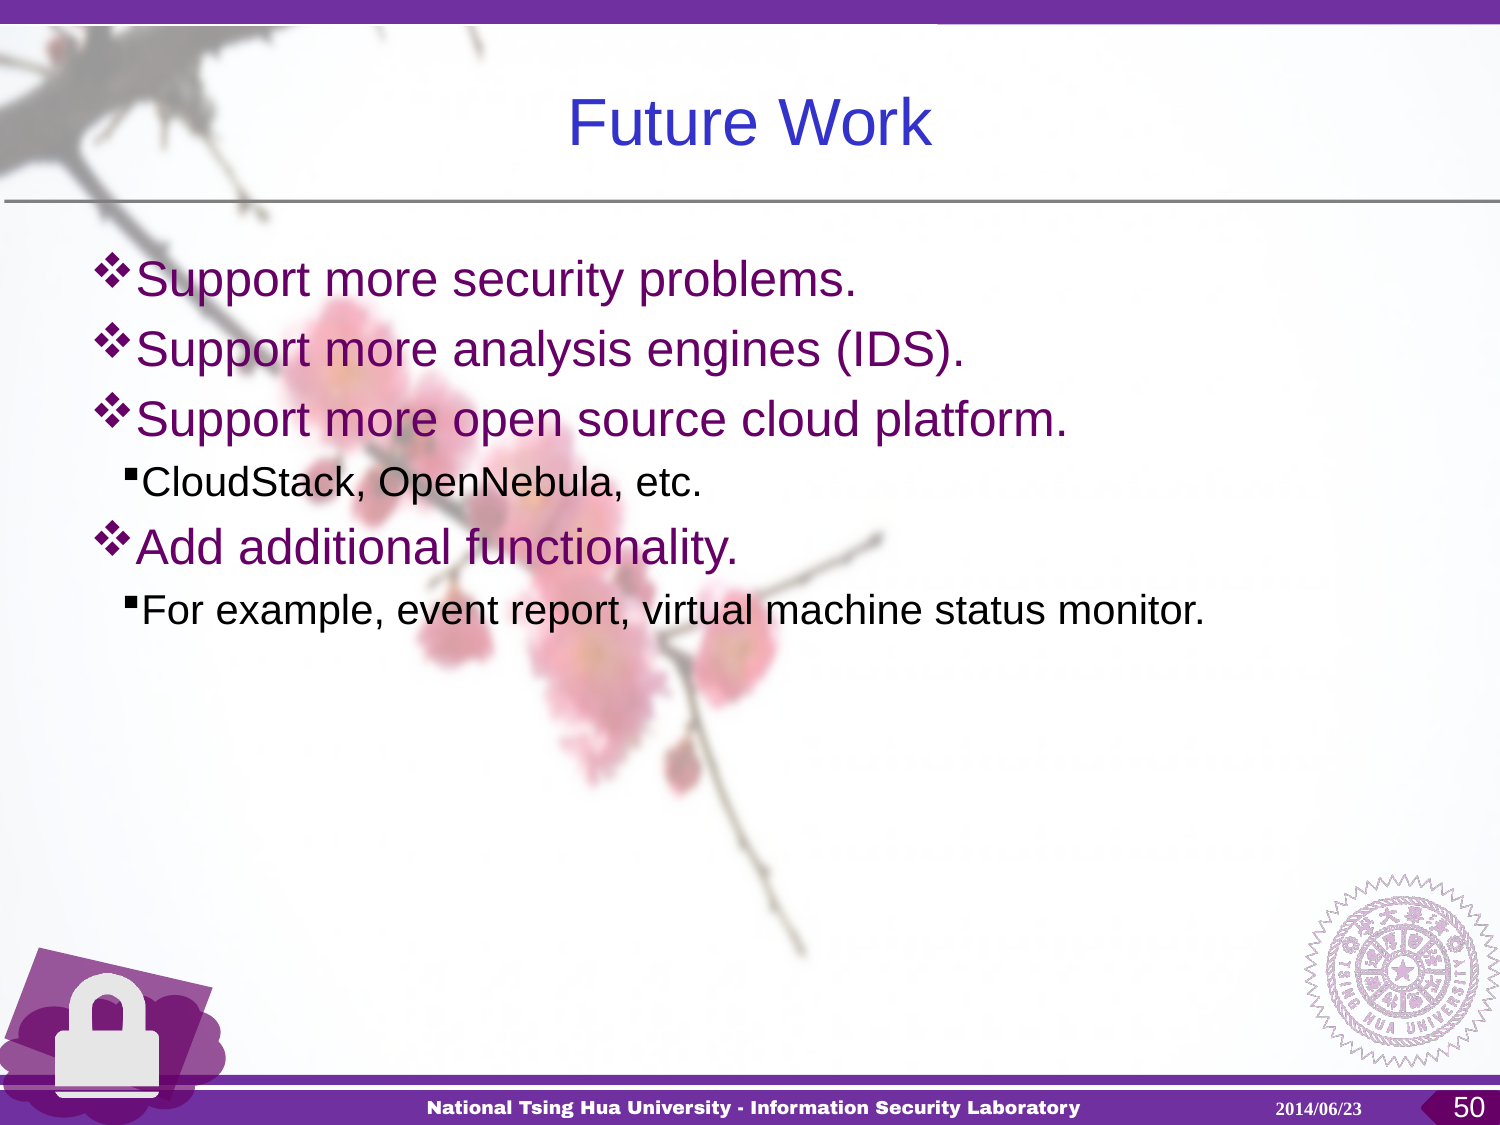

# Future Work
Support more security problems.
Support more analysis engines (IDS).
Support more open source cloud platform.
CloudStack, OpenNebula, etc.
Add additional functionality.
For example, event report, virtual machine status monitor.

50
2014/06/23